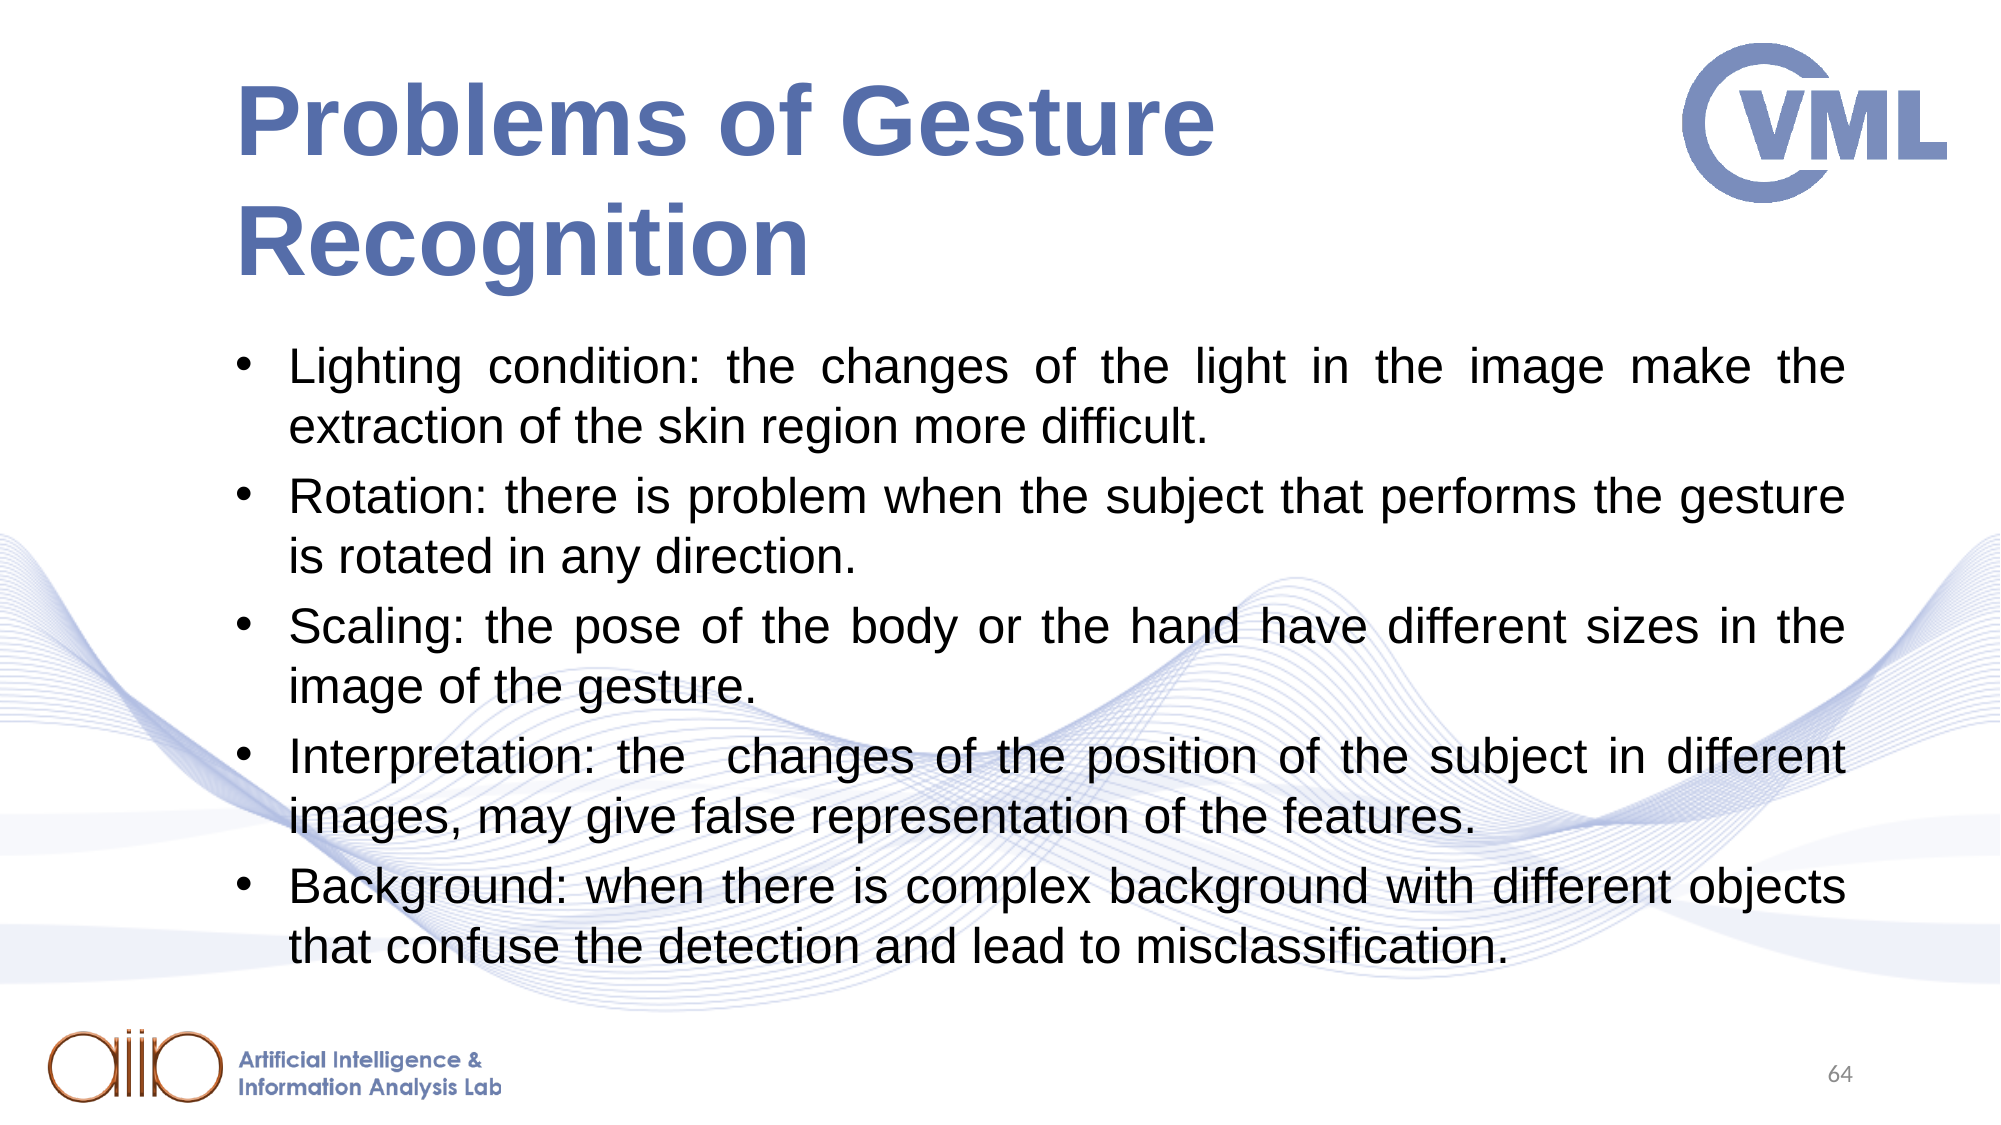

# Problems of Gesture Recognition
Lighting condition: the changes of the light in the image make the extraction of the skin region more difficult.
Rotation: there is problem when the subject that performs the gesture is rotated in any direction.
Scaling: the pose of the body or the hand have different sizes in the image of the gesture.
Interpretation: the  changes of the position of the subject in different images, may give false representation of the features.
Background: when there is complex background with different objects that confuse the detection and lead to misclassification.

64